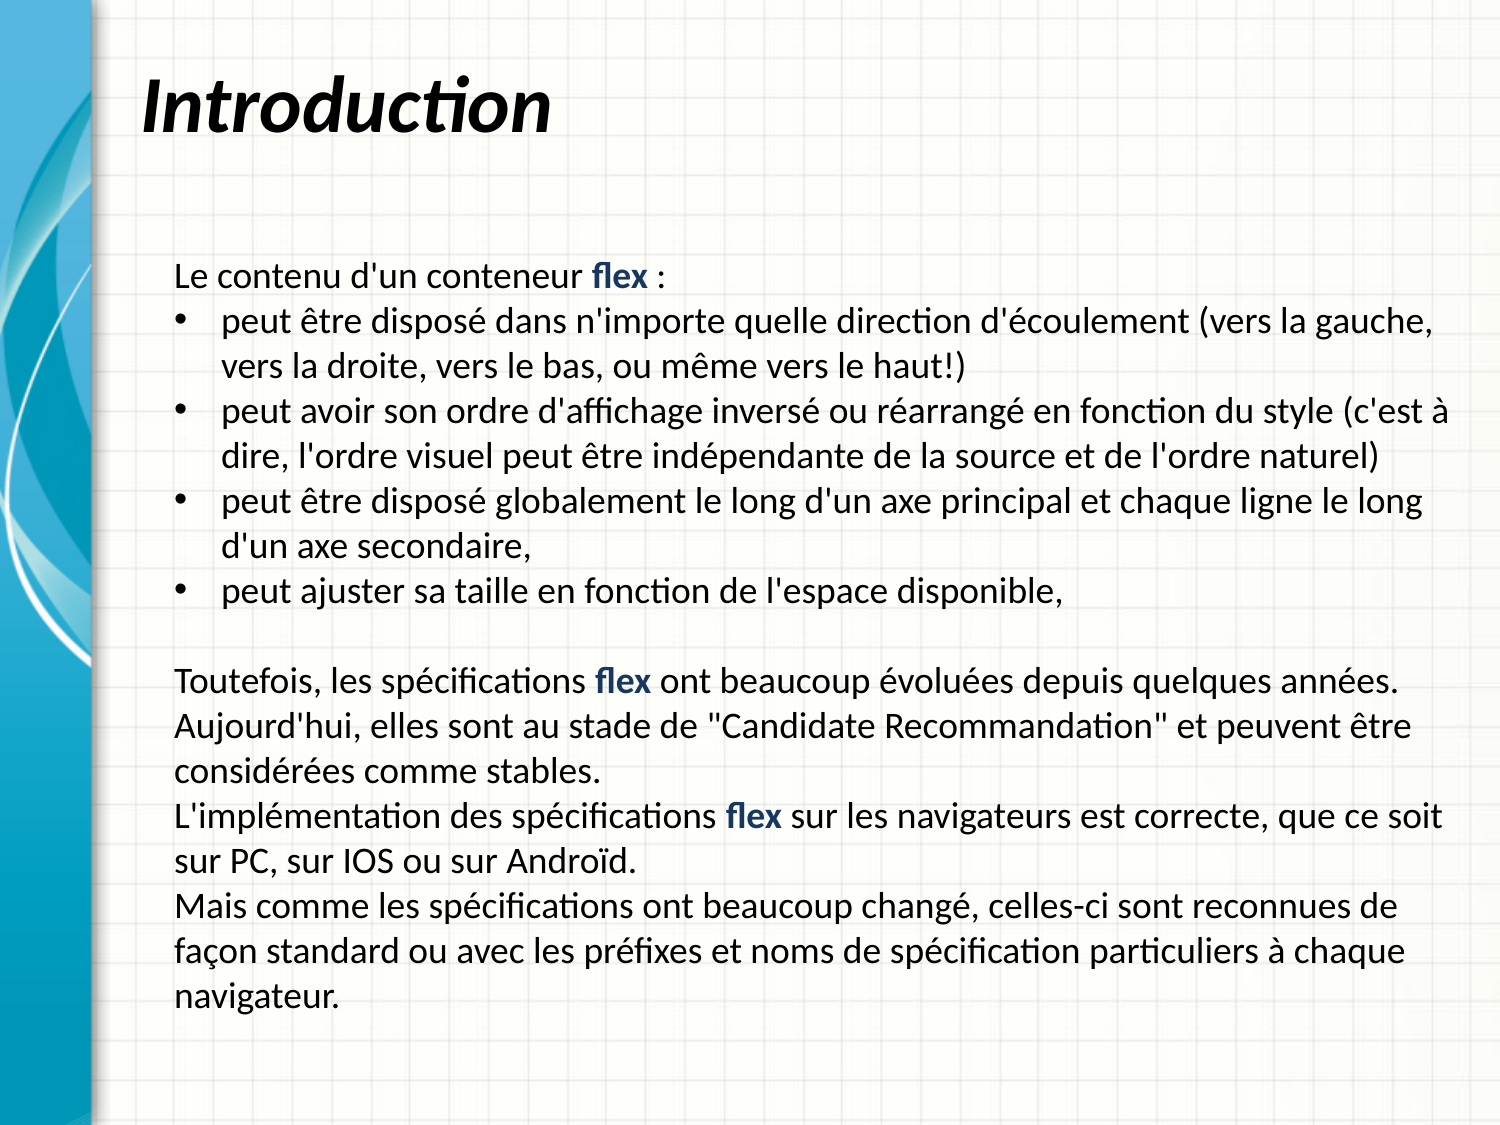

# Introduction

Le contenu d'un conteneur flex :
peut être disposé dans n'importe quelle direction d'écoulement (vers la gauche, vers la droite, vers le bas, ou même vers le haut!)
peut avoir son ordre d'affichage inversé ou réarrangé en fonction du style (c'est à dire, l'ordre visuel peut être indépendante de la source et de l'ordre naturel)
peut être disposé globalement le long d'un axe principal et chaque ligne le long d'un axe secondaire,
peut ajuster sa taille en fonction de l'espace disponible,

Toutefois, les spécifications flex ont beaucoup évoluées depuis quelques années. Aujourd'hui, elles sont au stade de "Candidate Recommandation" et peuvent être considérées comme stables.
L'implémentation des spécifications flex sur les navigateurs est correcte, que ce soit sur PC, sur IOS ou sur Androïd.
Mais comme les spécifications ont beaucoup changé, celles-ci sont reconnues de façon standard ou avec les préfixes et noms de spécification particuliers à chaque navigateur.